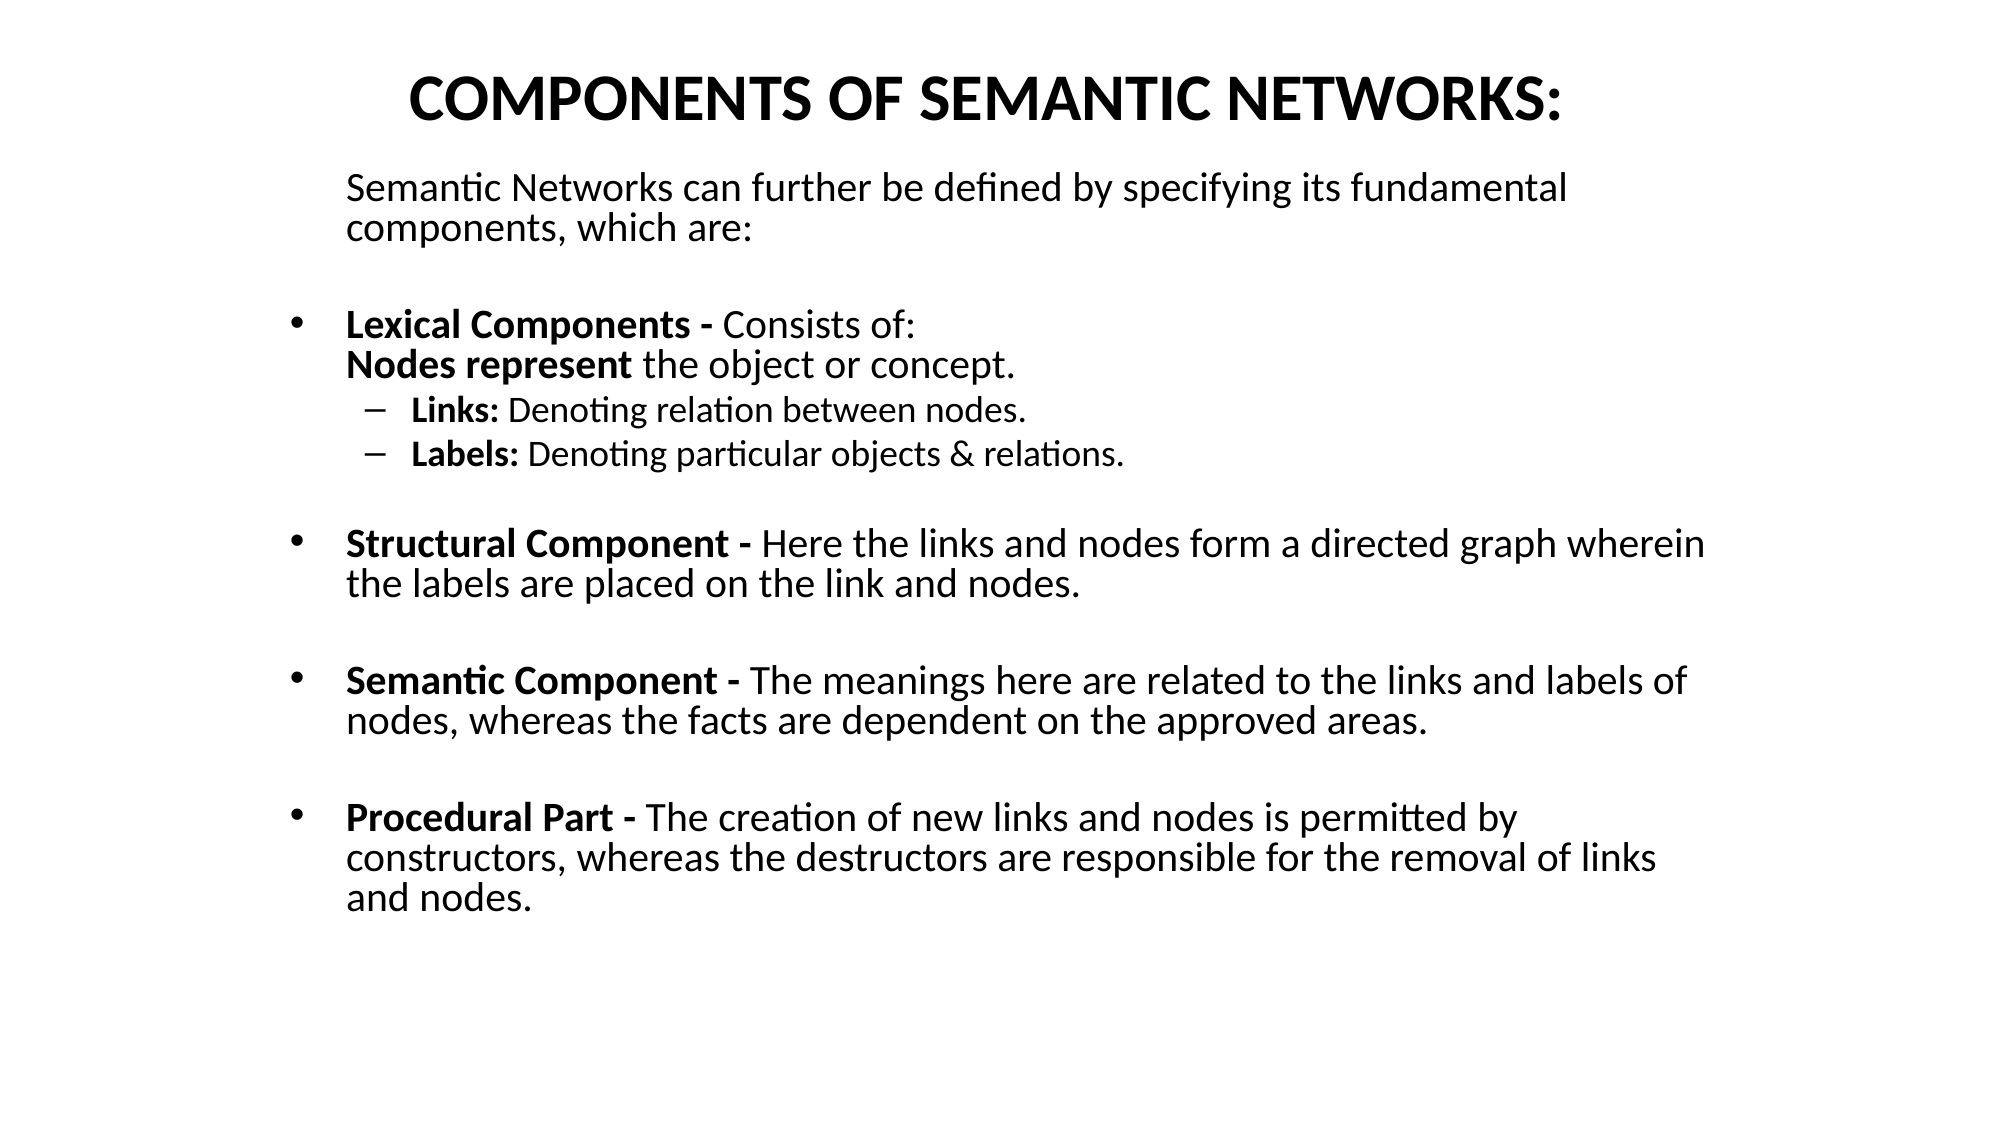

# COMPONENTS OF SEMANTIC NETWORKS:
Semantic Networks can further be defined by specifying its fundamental components, which are:

Lexical Components - Consists of:
Nodes represent the object or concept.
Links: Denoting relation between nodes.
Labels: Denoting particular objects & relations.

Structural Component - Here the links and nodes form a directed graph wherein the labels are placed on the link and nodes.

Semantic Component - The meanings here are related to the links and labels of nodes, whereas the facts are dependent on the approved areas.

Procedural Part - The creation of new links and nodes is permitted by constructors, whereas the destructors are responsible for the removal of links and nodes.